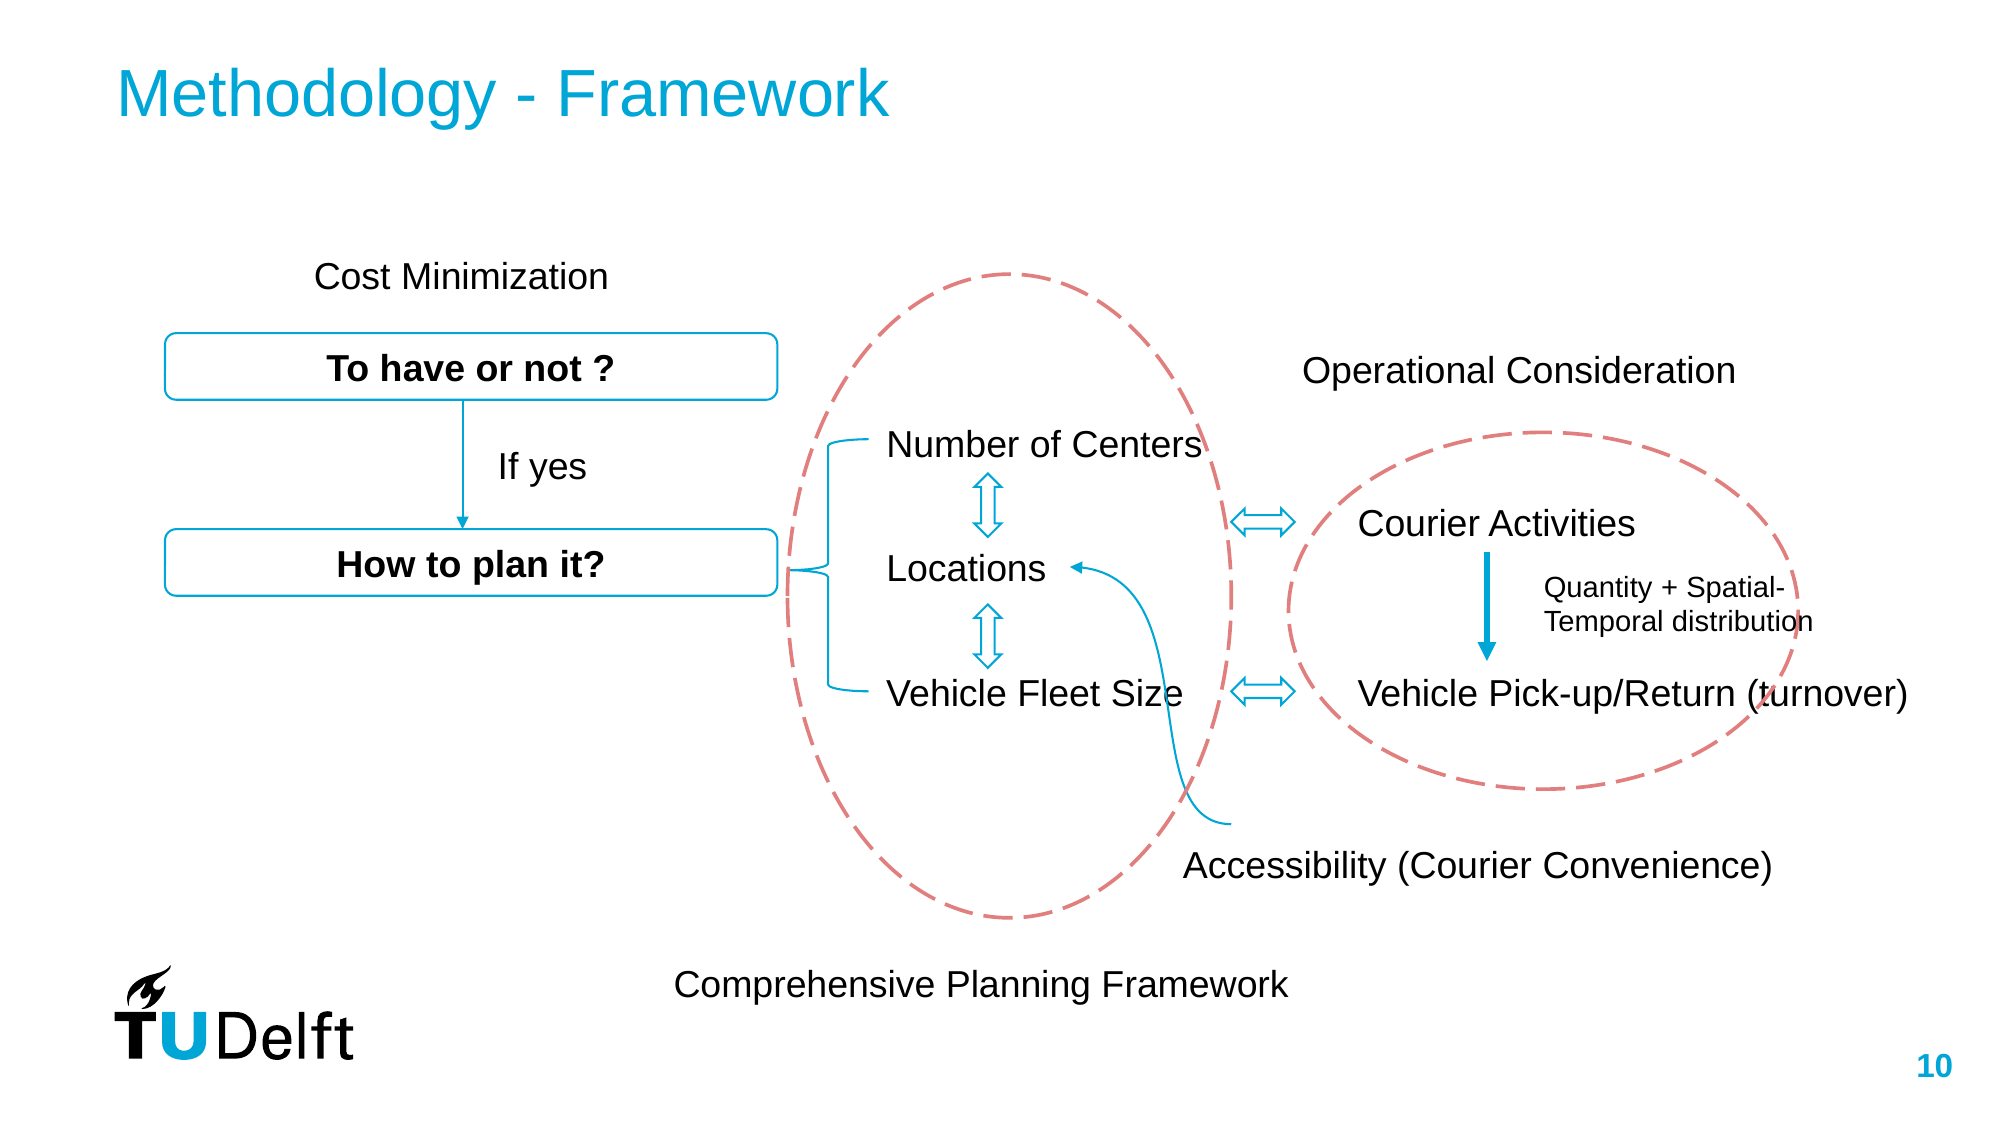

# Methodology - Framework
Cost Minimization

To have or not ?
Operational Consideration
Number of Centers

If yes

Courier Activities
How to plan it?
Locations
Quantity + Spatial-Temporal distribution

Vehicle Fleet Size
Vehicle Pick-up/Return (turnover)
Accessibility (Courier Convenience)
Comprehensive Planning Framework
10